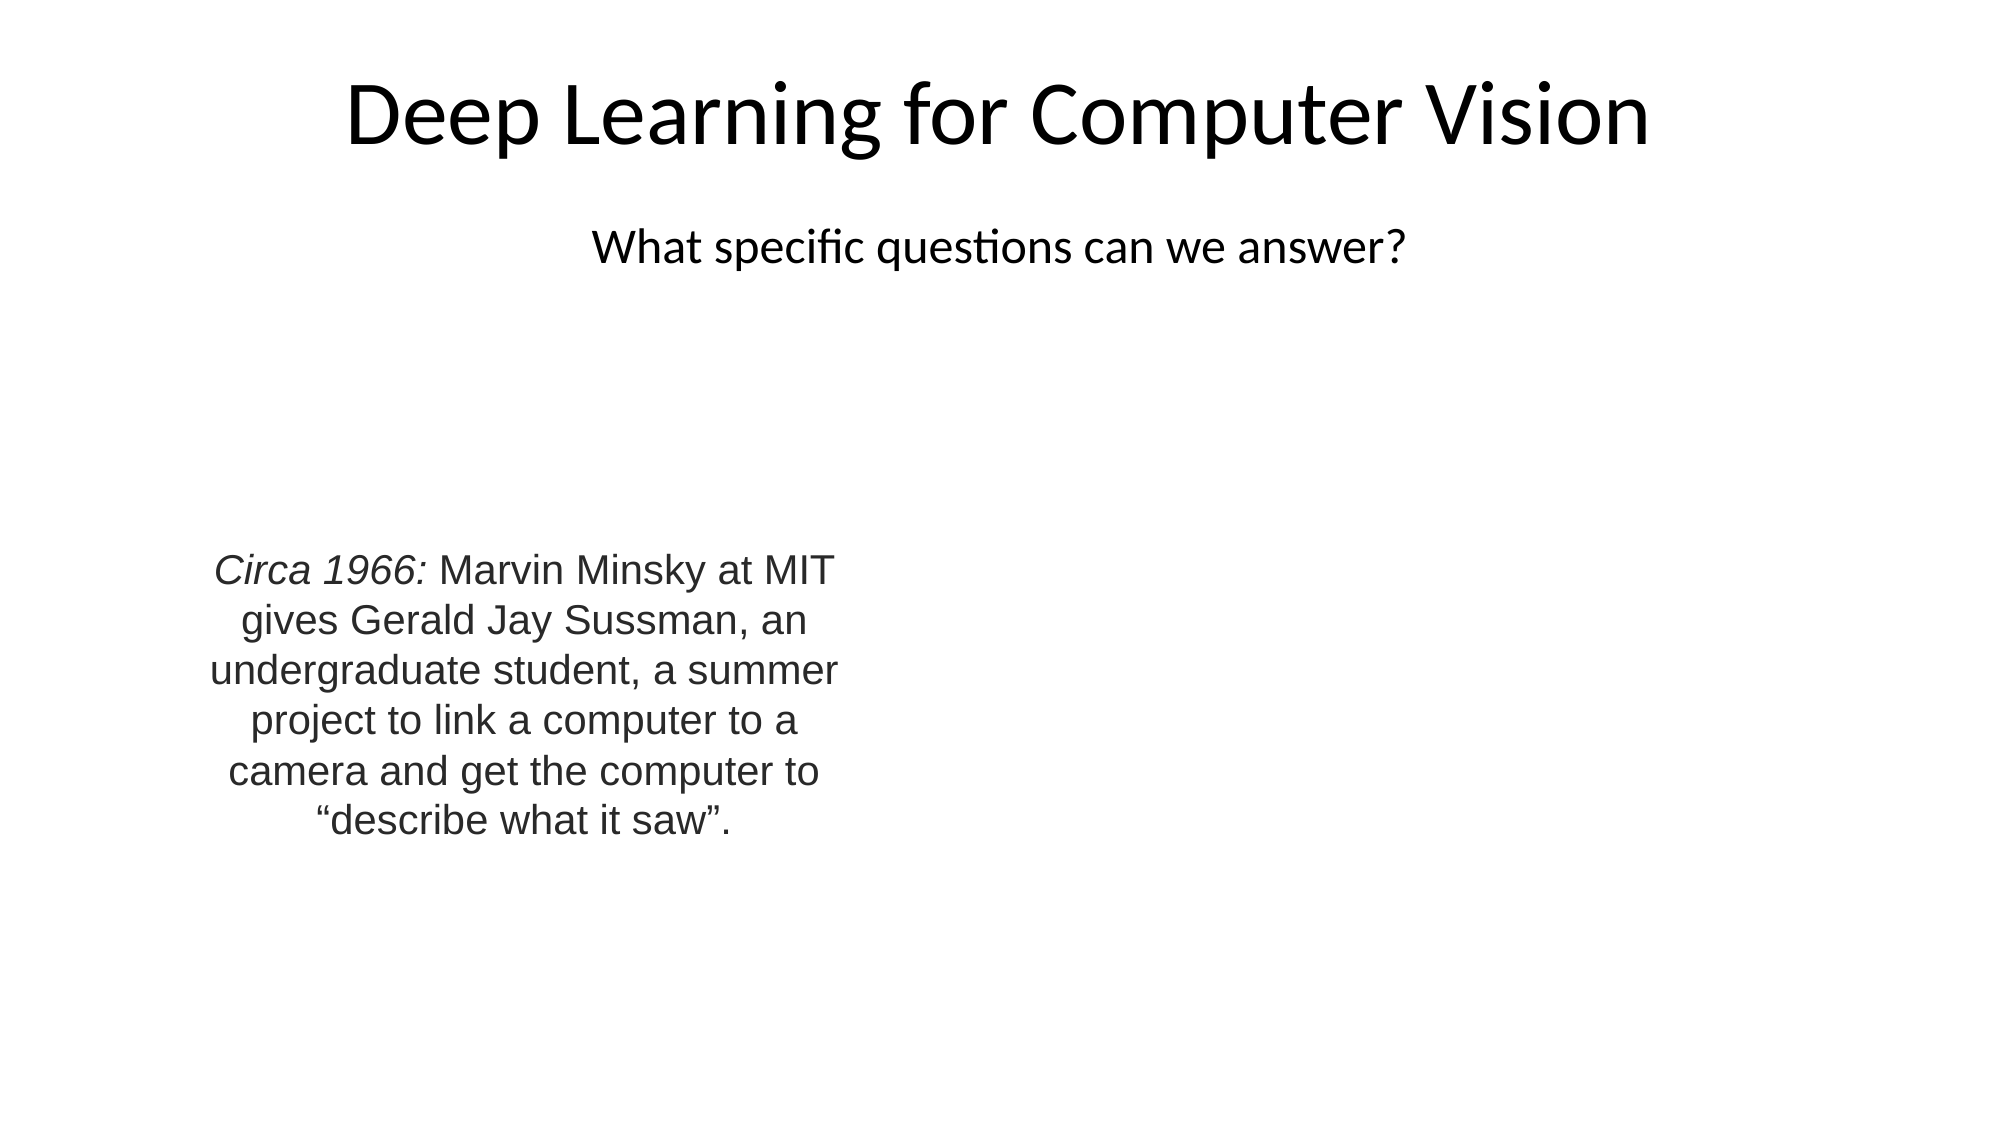

# Deep Learning for Computer Vision
What specific questions can we answer?
Circa 1966: Marvin Minsky at MIT gives Gerald Jay Sussman, an undergraduate student, a summer project to link a computer to a camera and get the computer to “describe what it saw”.